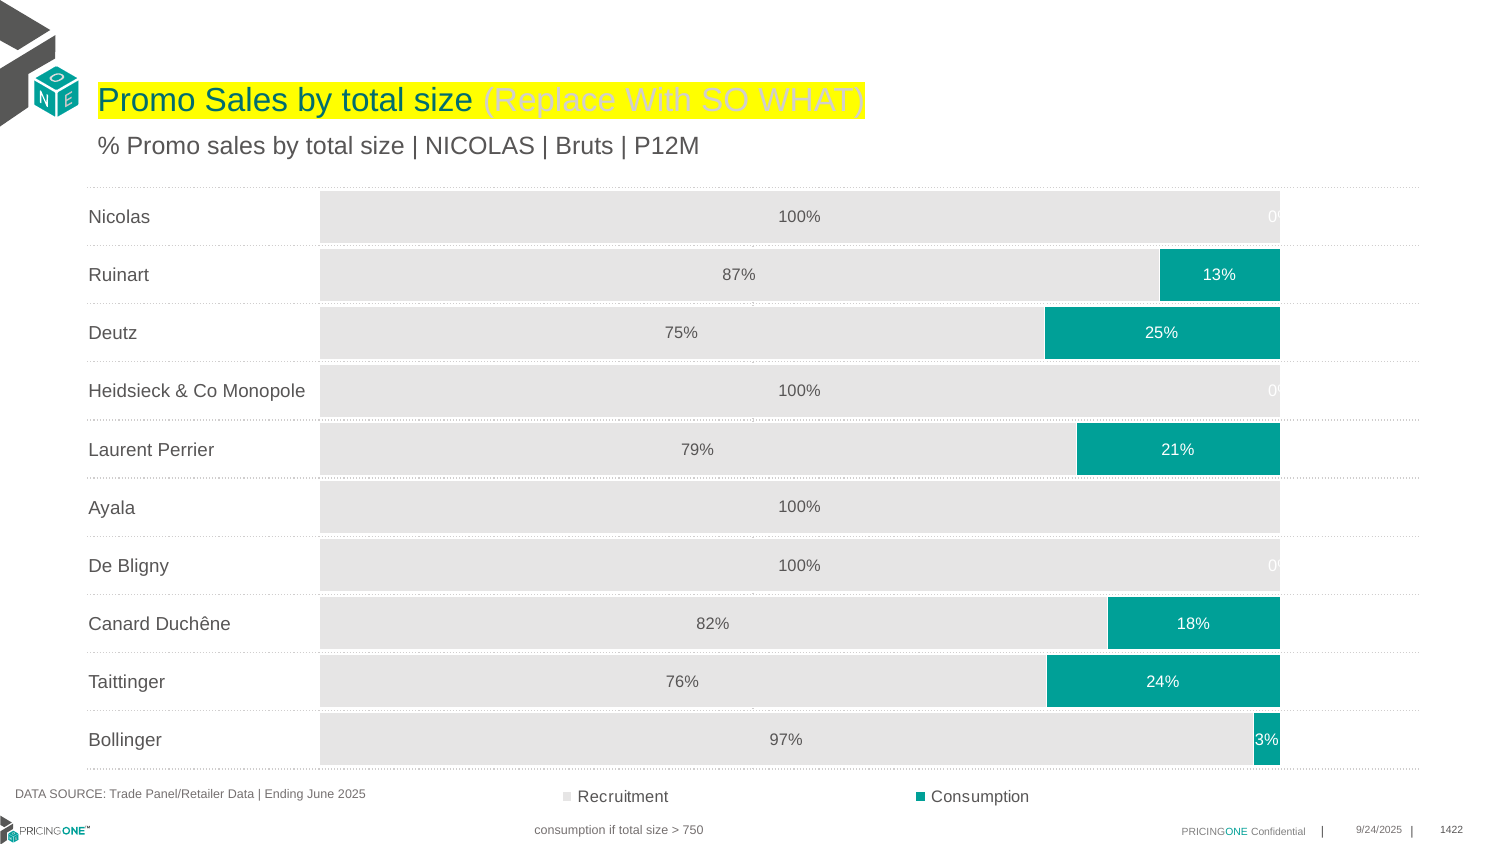

# Promo Sales by total size (Replace With SO WHAT)

% Promo sales by total size | NICOLAS | Bruts | P12M

### Chart

| Category | Recruitment | Consumption |
|---|---|---|
| Nicolas | 1.0 | 0.0 |
| Ruinart | 0.8739039556301443 | 0.12609604436985566 |
| Deutz | 0.7540339292041824 | 0.24596607079581756 |
| Heidsieck & Co Monopole | 1.0 | 0.0 |
| Laurent Perrier | 0.7879073717486542 | 0.21209262825134578 |
| Ayala | 1.0 | 0.0 |
| De Bligny | 1.0 | 0.0 |
| Canard Duchêne | 0.8197797843131704 | 0.18022021568682955 |
| Taittinger | 0.7561508329332975 | 0.24384916706670245 |
| Bollinger | 0.9723430702299565 | 0.027656929770043526 |
| Nicolas |  |
| --- | --- |
| Ruinart |  |
| Deutz |  |
| Heidsieck & Co Monopole |  |
| Laurent Perrier |  |
| Ayala | 4 |
| De Bligny |  |
| Canard Duchêne |  |
| Taittinger |  |
| Bollinger |  |
DATA SOURCE: Trade Panel/Retailer Data | Ending June 2025
consumption if total size > 750
9/24/2025
1422